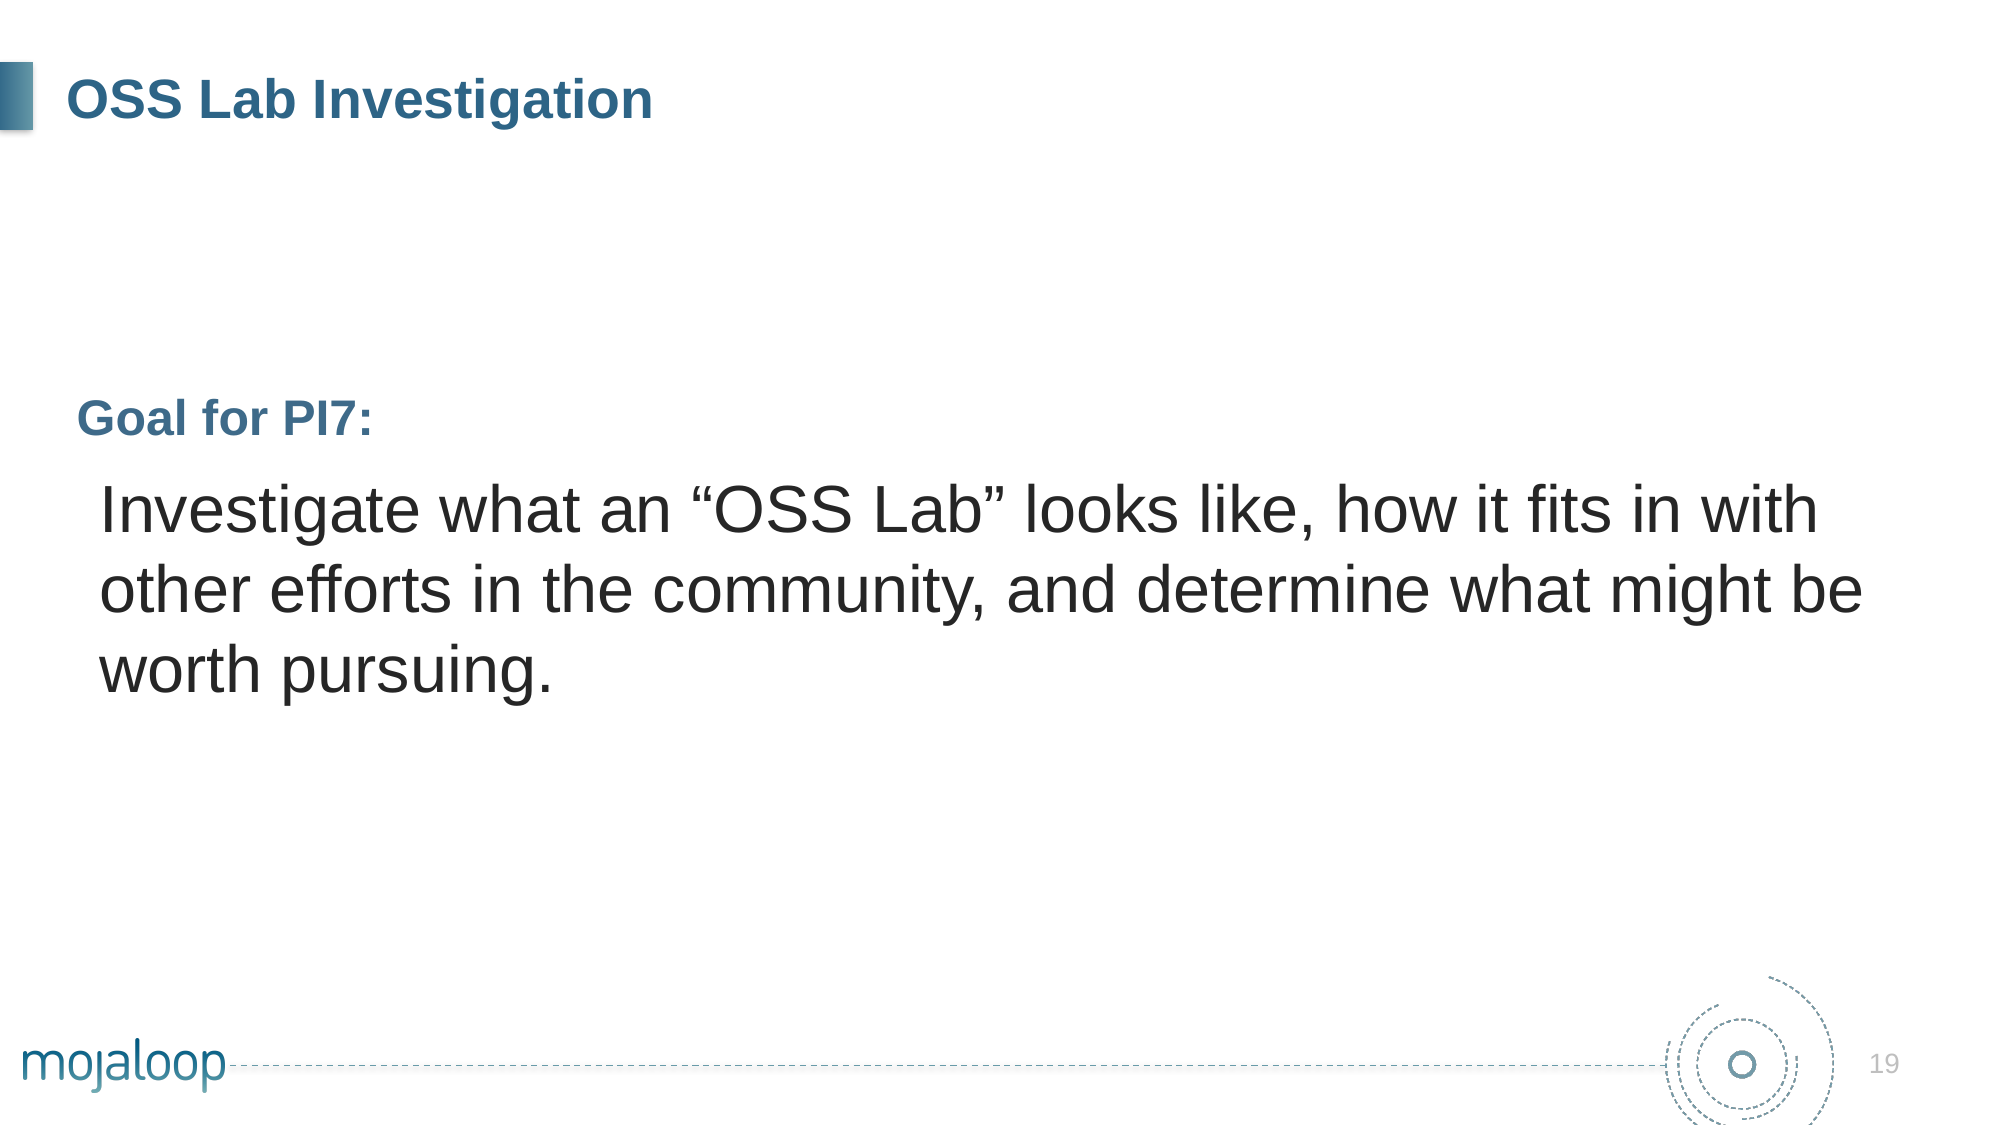

# OSS Lab Investigation
Goal for PI7:
Investigate what an “OSS Lab” looks like, how it fits in with other efforts in the community, and determine what might be worth pursuing.
19